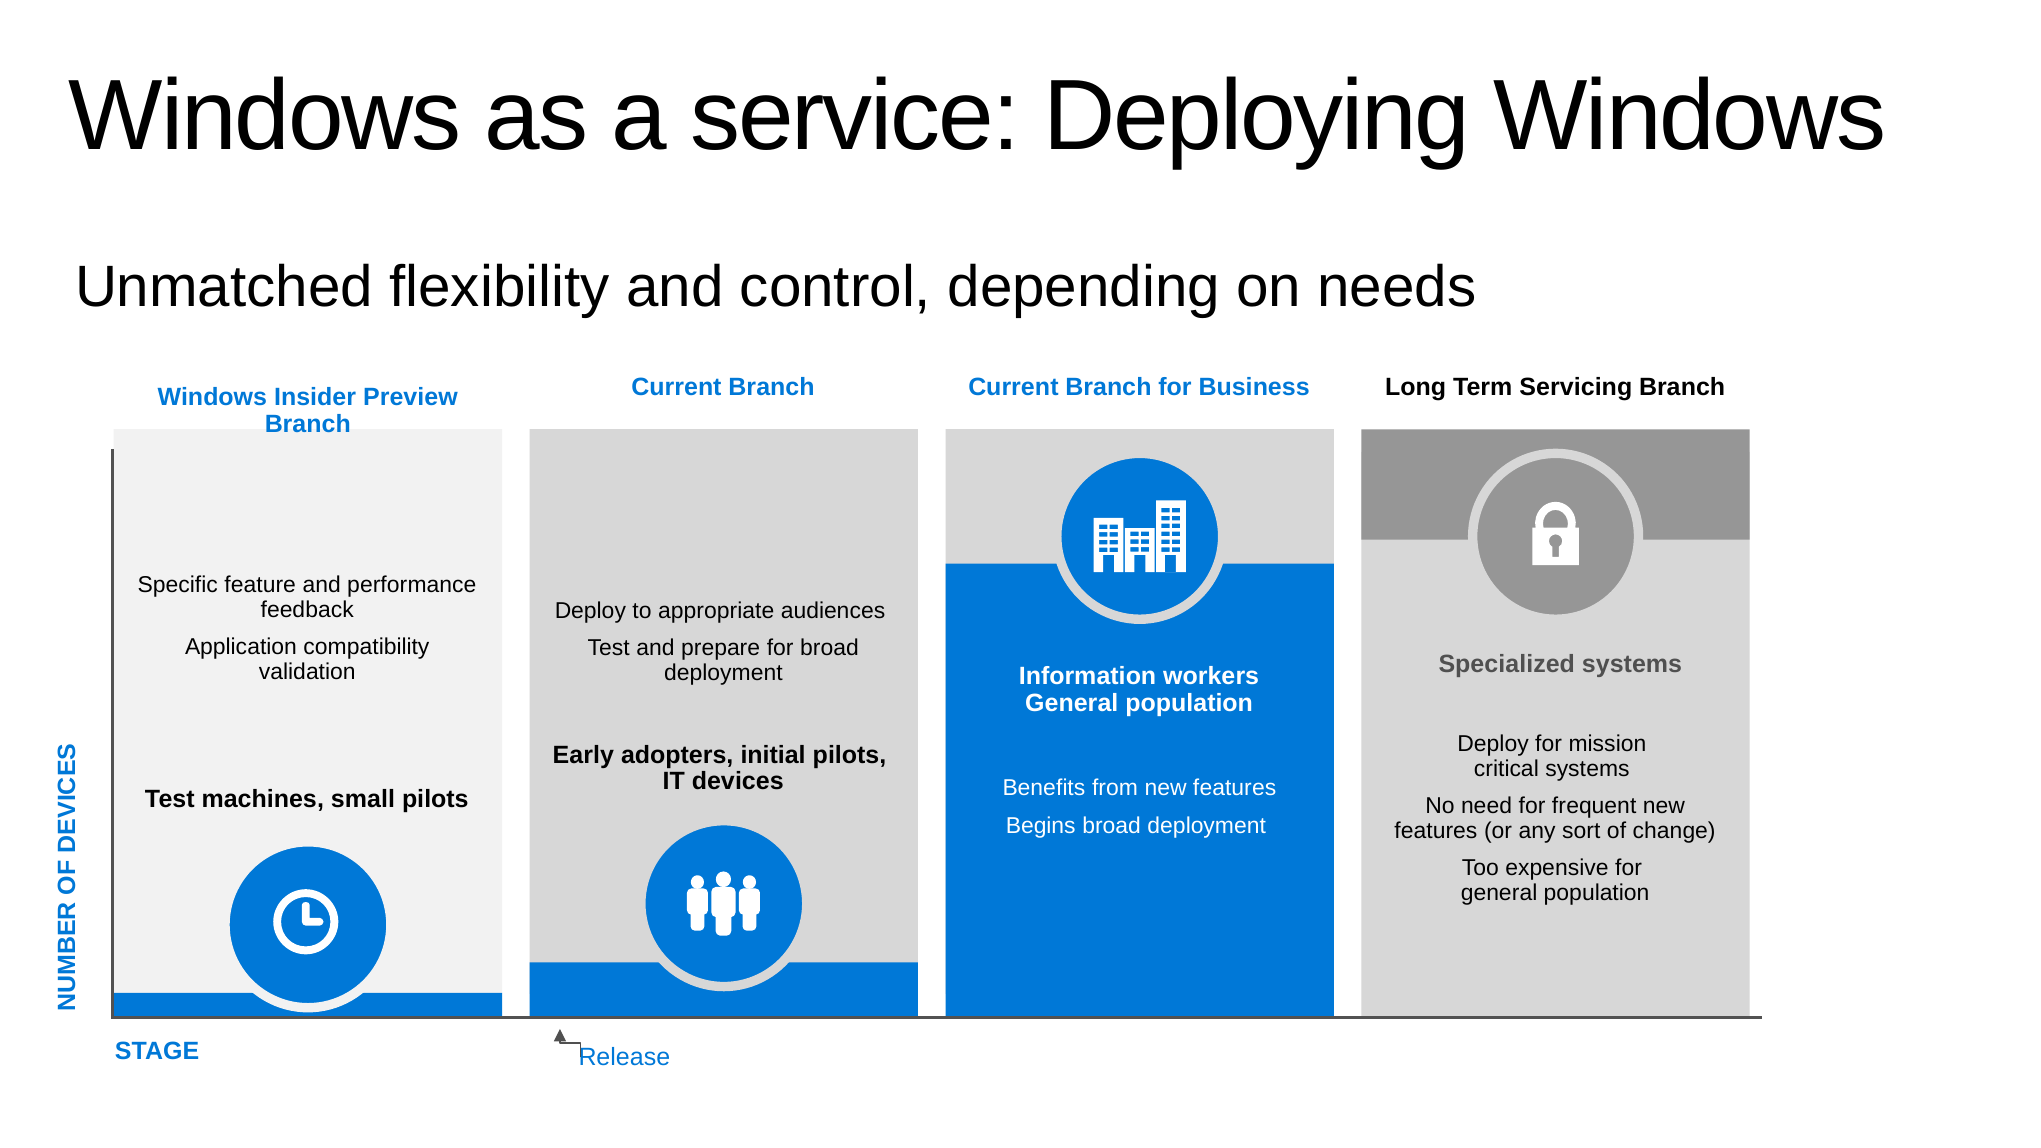

# Windows as a service: Deploying Windows
Unmatched flexibility and control, depending on needs
Windows Insider Preview Branch
Current Branch
Current Branch for Business
Long Term Servicing Branch

Specific feature and performance feedback
Application compatibility validation

Deploy to appropriate audiences
Test and prepare for broad deployment
Specialized systems
Information workers
General population
Deploy for mission
critical systems
No need for frequent new features (or any sort of change)
Too expensive for
general population
Early adopters, initial pilots,
IT devices
Benefits from new features
Begins broad deployment
Test machines, small pilots

NUMBER OF DEVICES

STAGE
Release